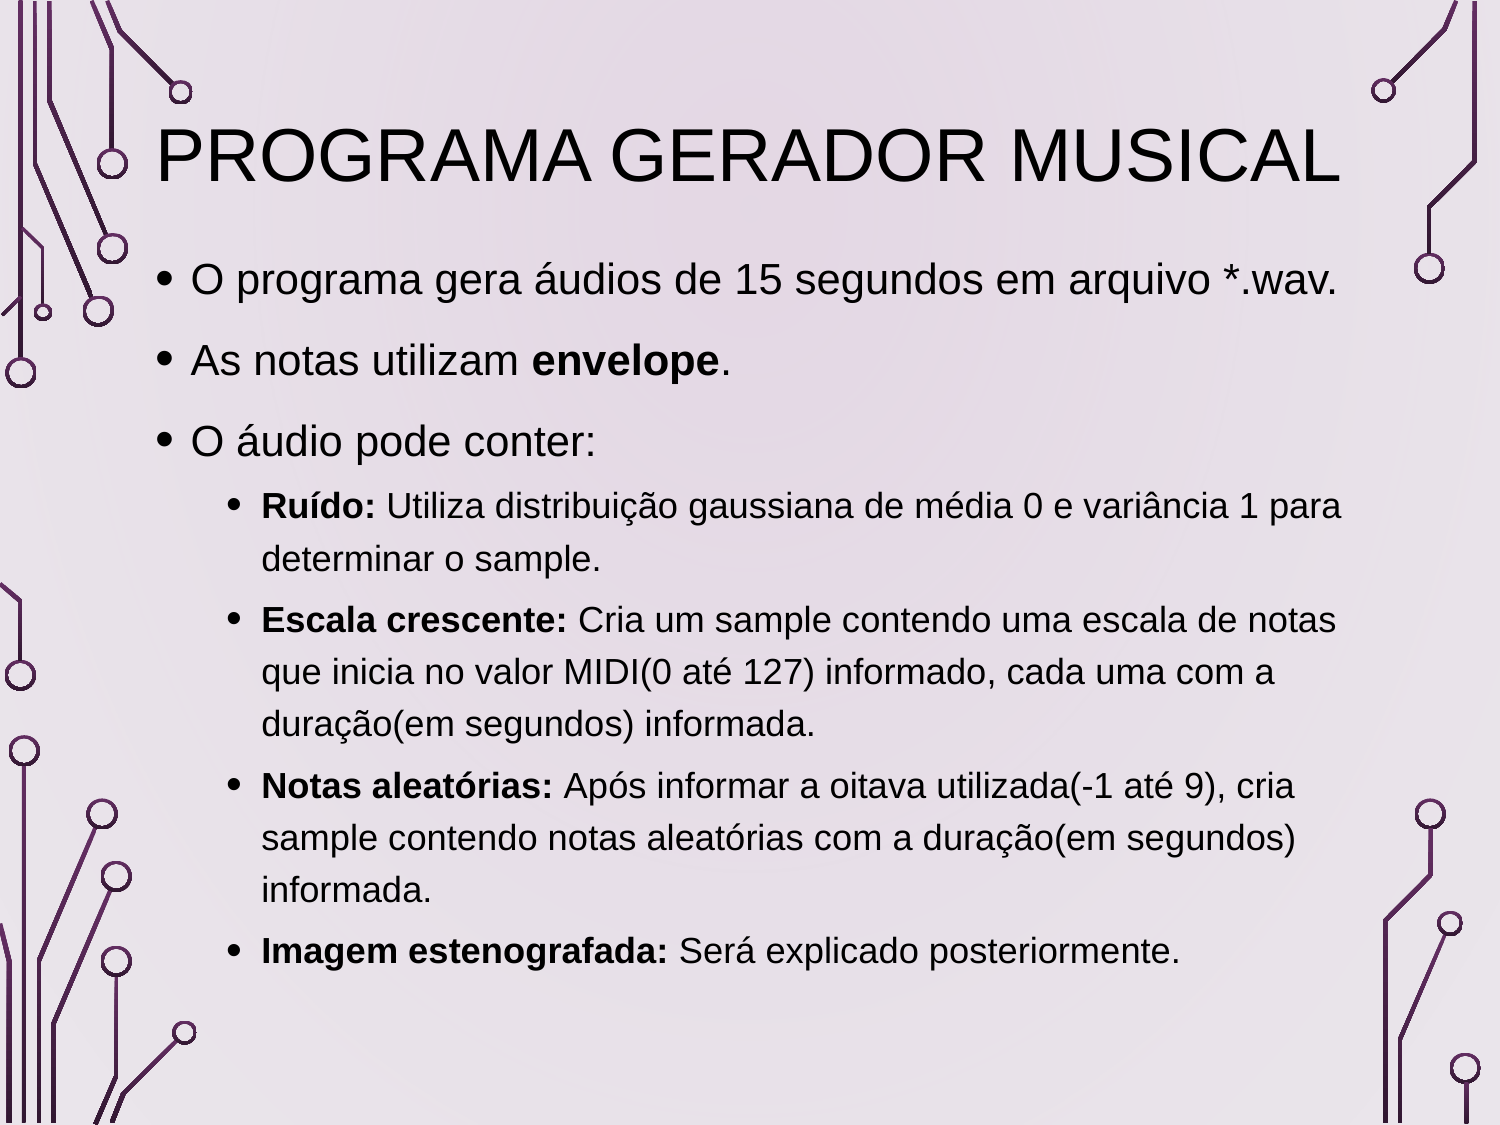

# Programa gerador musical
O programa gera áudios de 15 segundos em arquivo *.wav.
As notas utilizam envelope.
O áudio pode conter:
Ruído: Utiliza distribuição gaussiana de média 0 e variância 1 para determinar o sample.
Escala crescente: Cria um sample contendo uma escala de notas que inicia no valor MIDI(0 até 127) informado, cada uma com a duração(em segundos) informada.
Notas aleatórias: Após informar a oitava utilizada(-1 até 9), cria sample contendo notas aleatórias com a duração(em segundos) informada.
Imagem estenografada: Será explicado posteriormente.